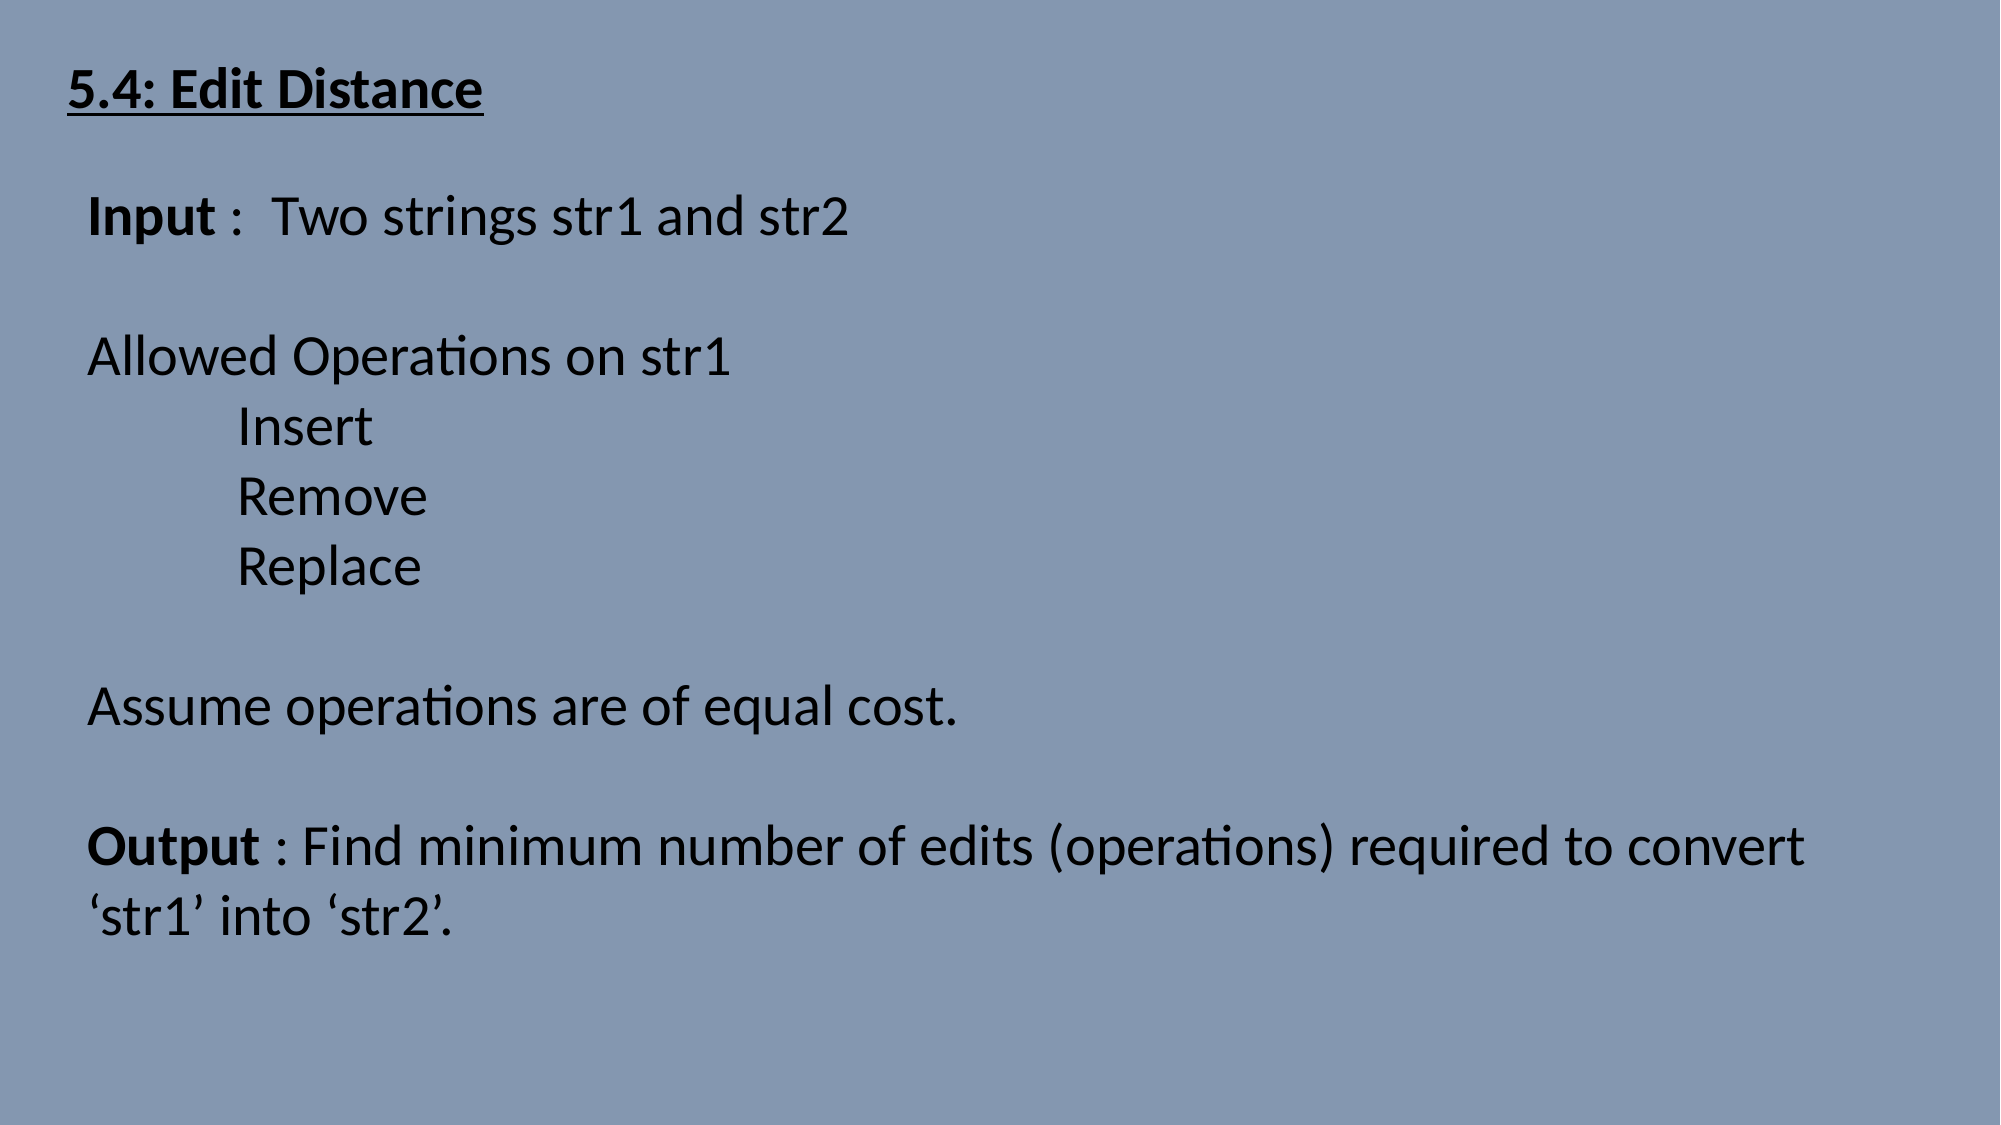

5.4: Edit Distance
Input :  Two strings str1 and str2

Allowed Operations on str1
Insert
Remove
Replace

Assume operations are of equal cost.

Output : Find minimum number of edits (operations) required to convert ‘str1’ into ‘str2’.